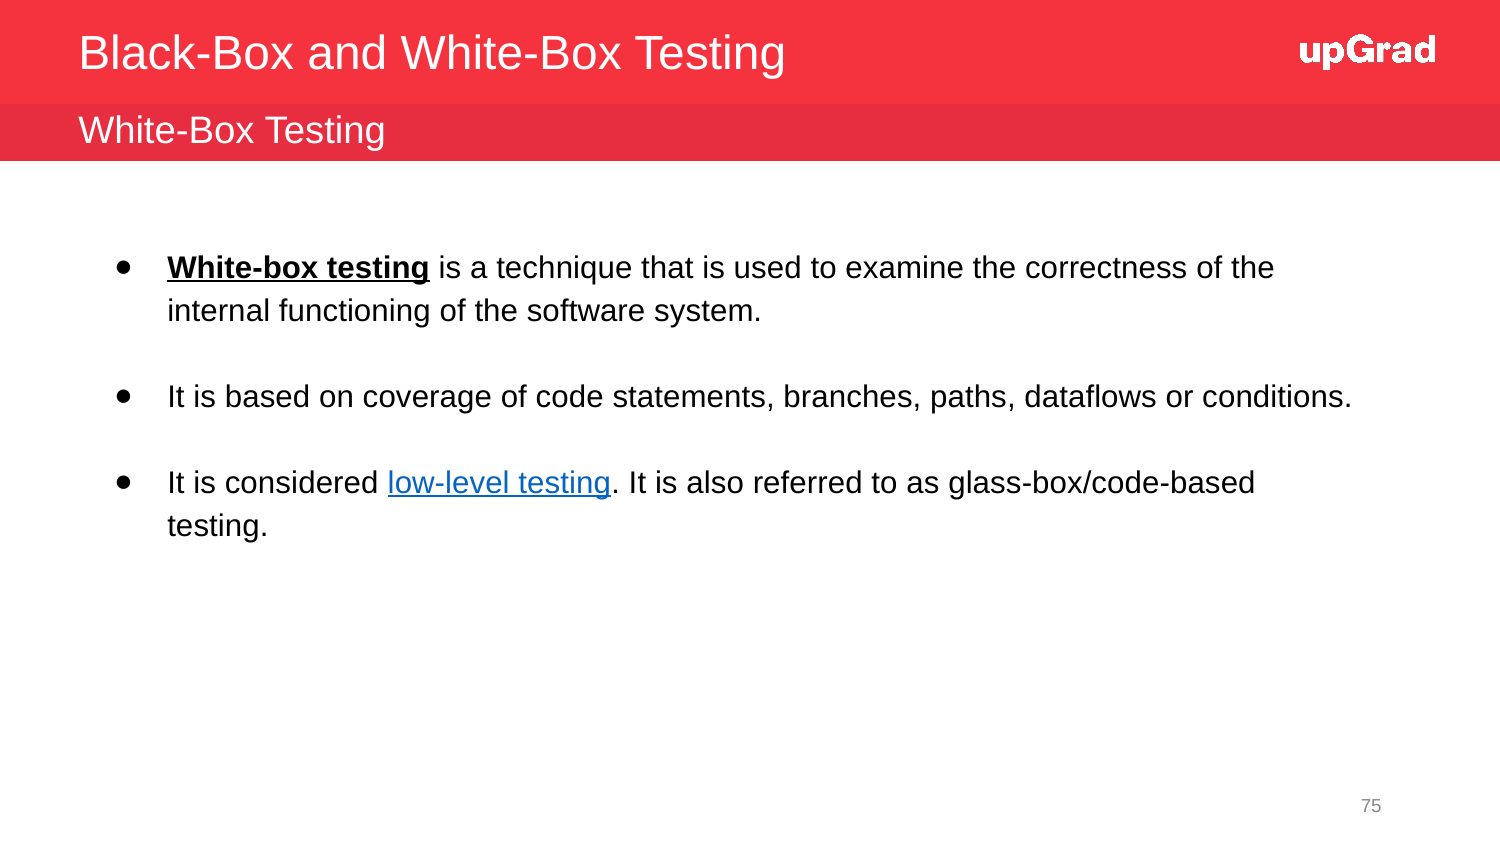

Black-Box and White-Box Testing
White-Box Testing

White-box testing is a technique that is used to examine the correctness of the internal functioning of the software system.

It is based on coverage of code statements, branches, paths, dataflows or conditions.

It is considered low-level testing. It is also referred to as glass-box/code-based testing.
75